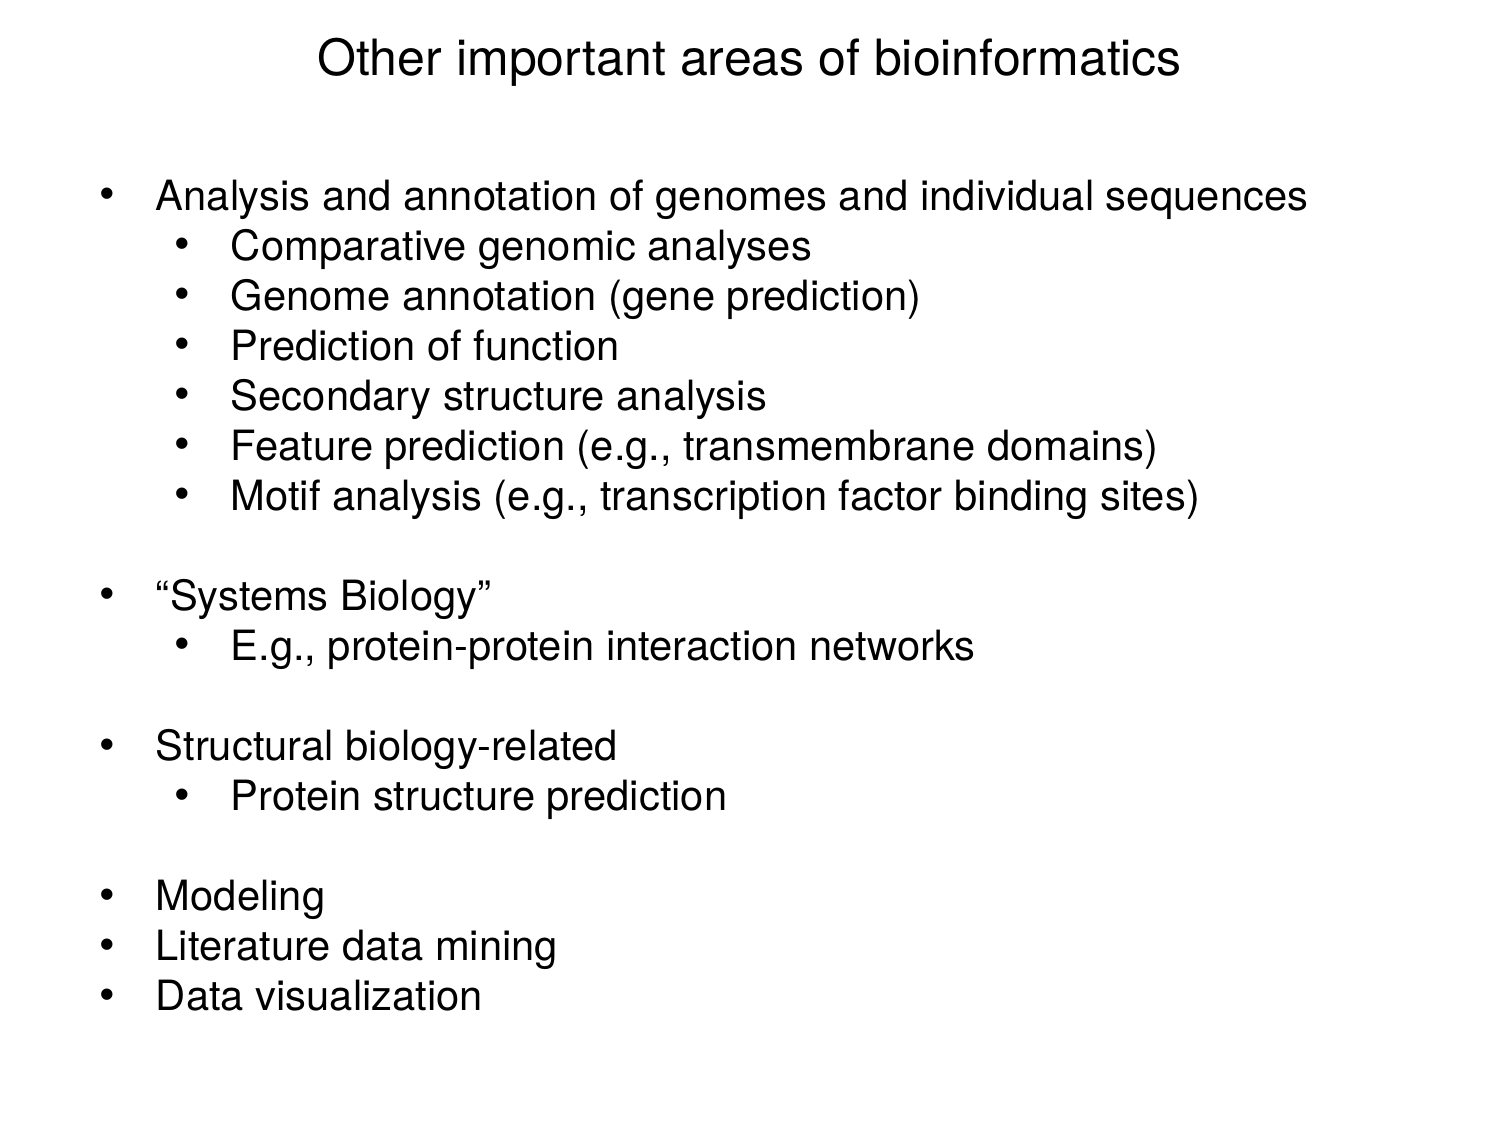

Other important areas of bioinformatics
Analysis and annotation of genomes and individual sequences
Comparative genomic analyses
Genome annotation (gene prediction)
Prediction of function
Secondary structure analysis
Feature prediction (e.g., transmembrane domains)
Motif analysis (e.g., transcription factor binding sites)

“Systems Biology”
E.g., protein-protein interaction networks

Structural biology-related
Protein structure prediction

Modeling
Literature data mining
Data visualization